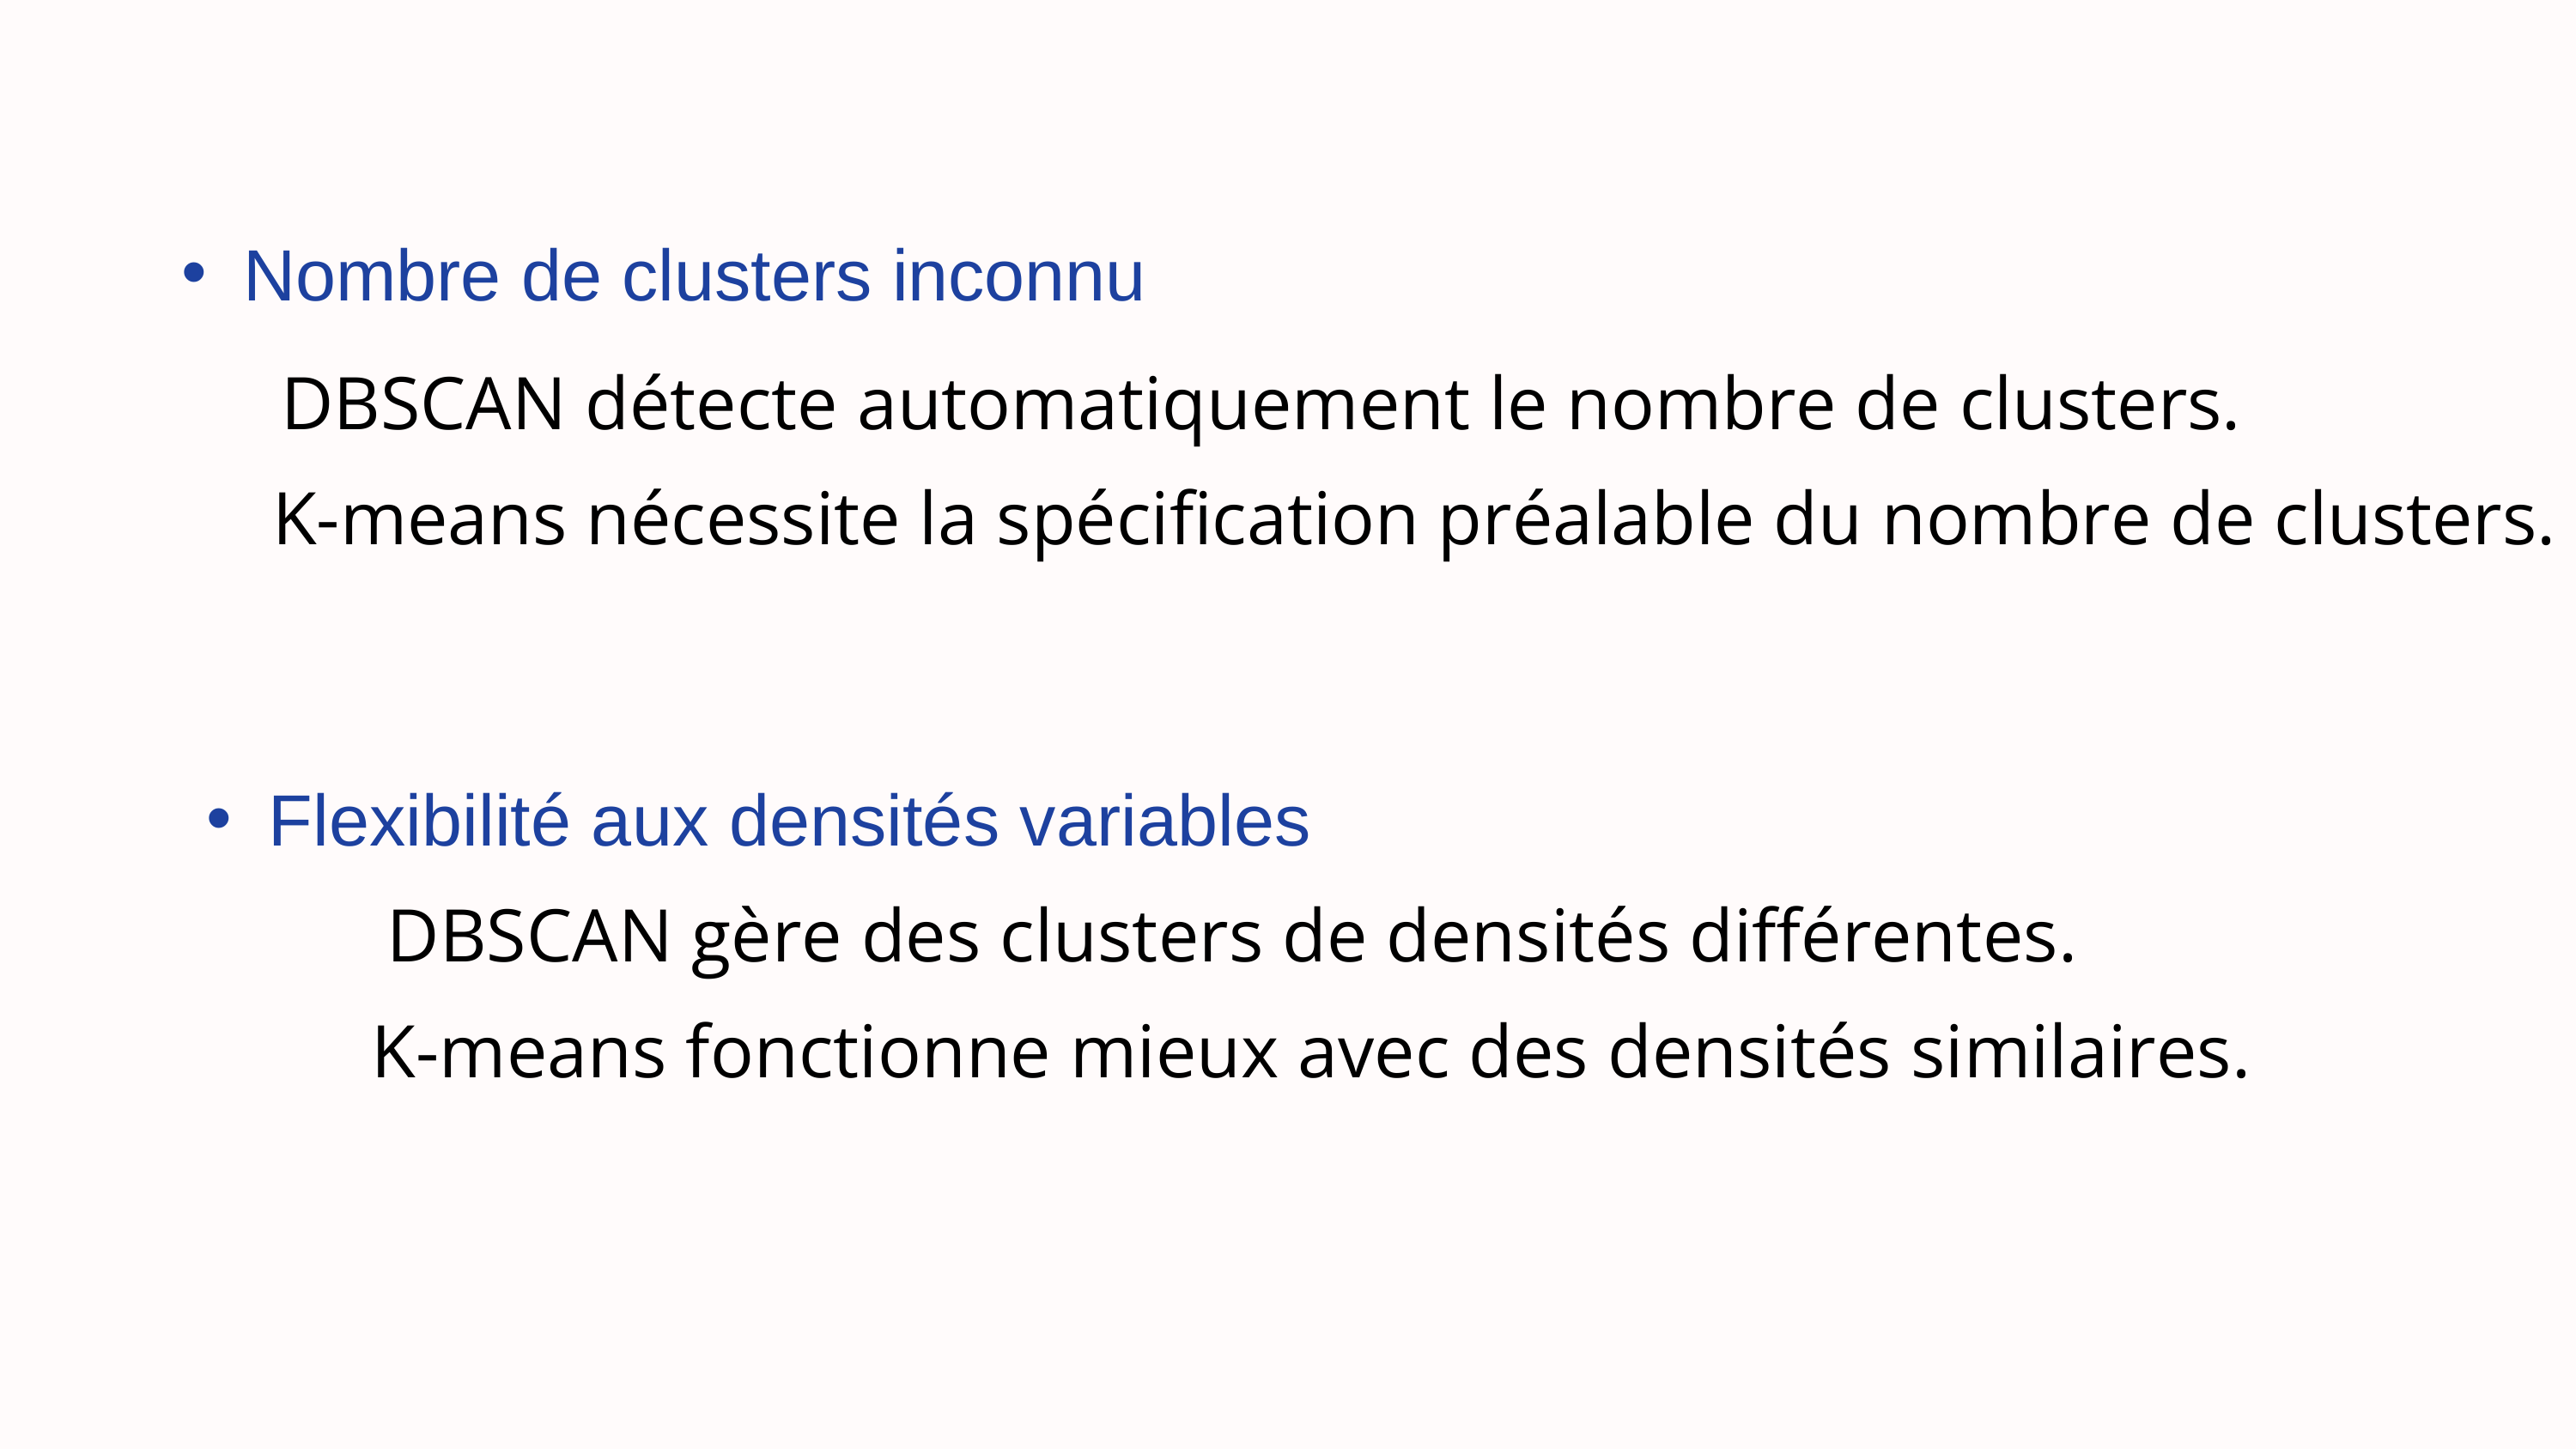

Nombre de clusters inconnu
        DBSCAN détecte automatiquement le nombre de clusters.
        K-means nécessite la spécification préalable du nombre de clusters.
Flexibilité aux densités variables
            DBSCAN gère des clusters de densités différentes.
            K-means fonctionne mieux avec des densités similaires.